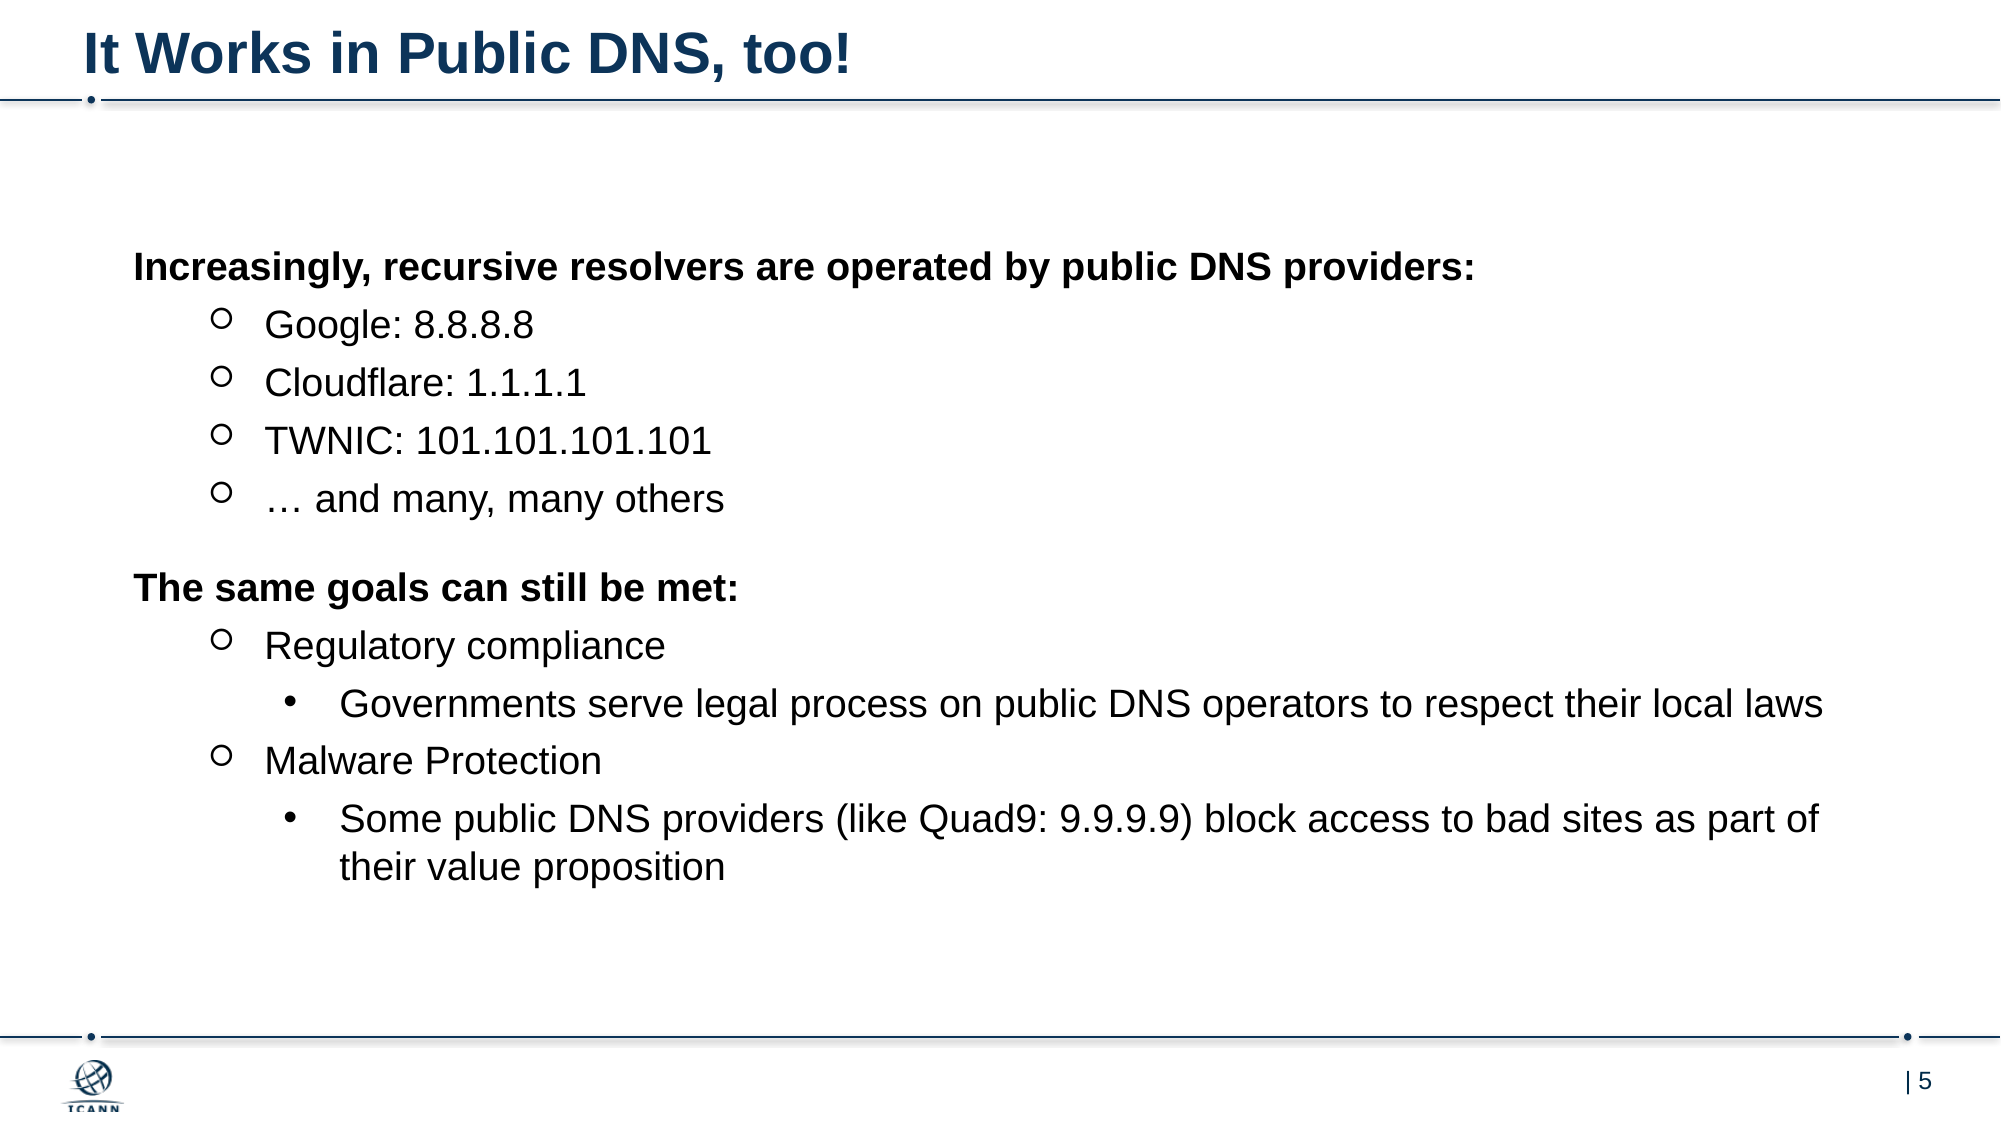

# It Works in Public DNS, too!
Increasingly, recursive resolvers are operated by public DNS providers:
Google: 8.8.8.8
Cloudflare: 1.1.1.1
TWNIC: 101.101.101.101
… and many, many others
The same goals can still be met:
Regulatory compliance
Governments serve legal process on public DNS operators to respect their local laws
Malware Protection
Some public DNS providers (like Quad9: 9.9.9.9) block access to bad sites as part of their value proposition